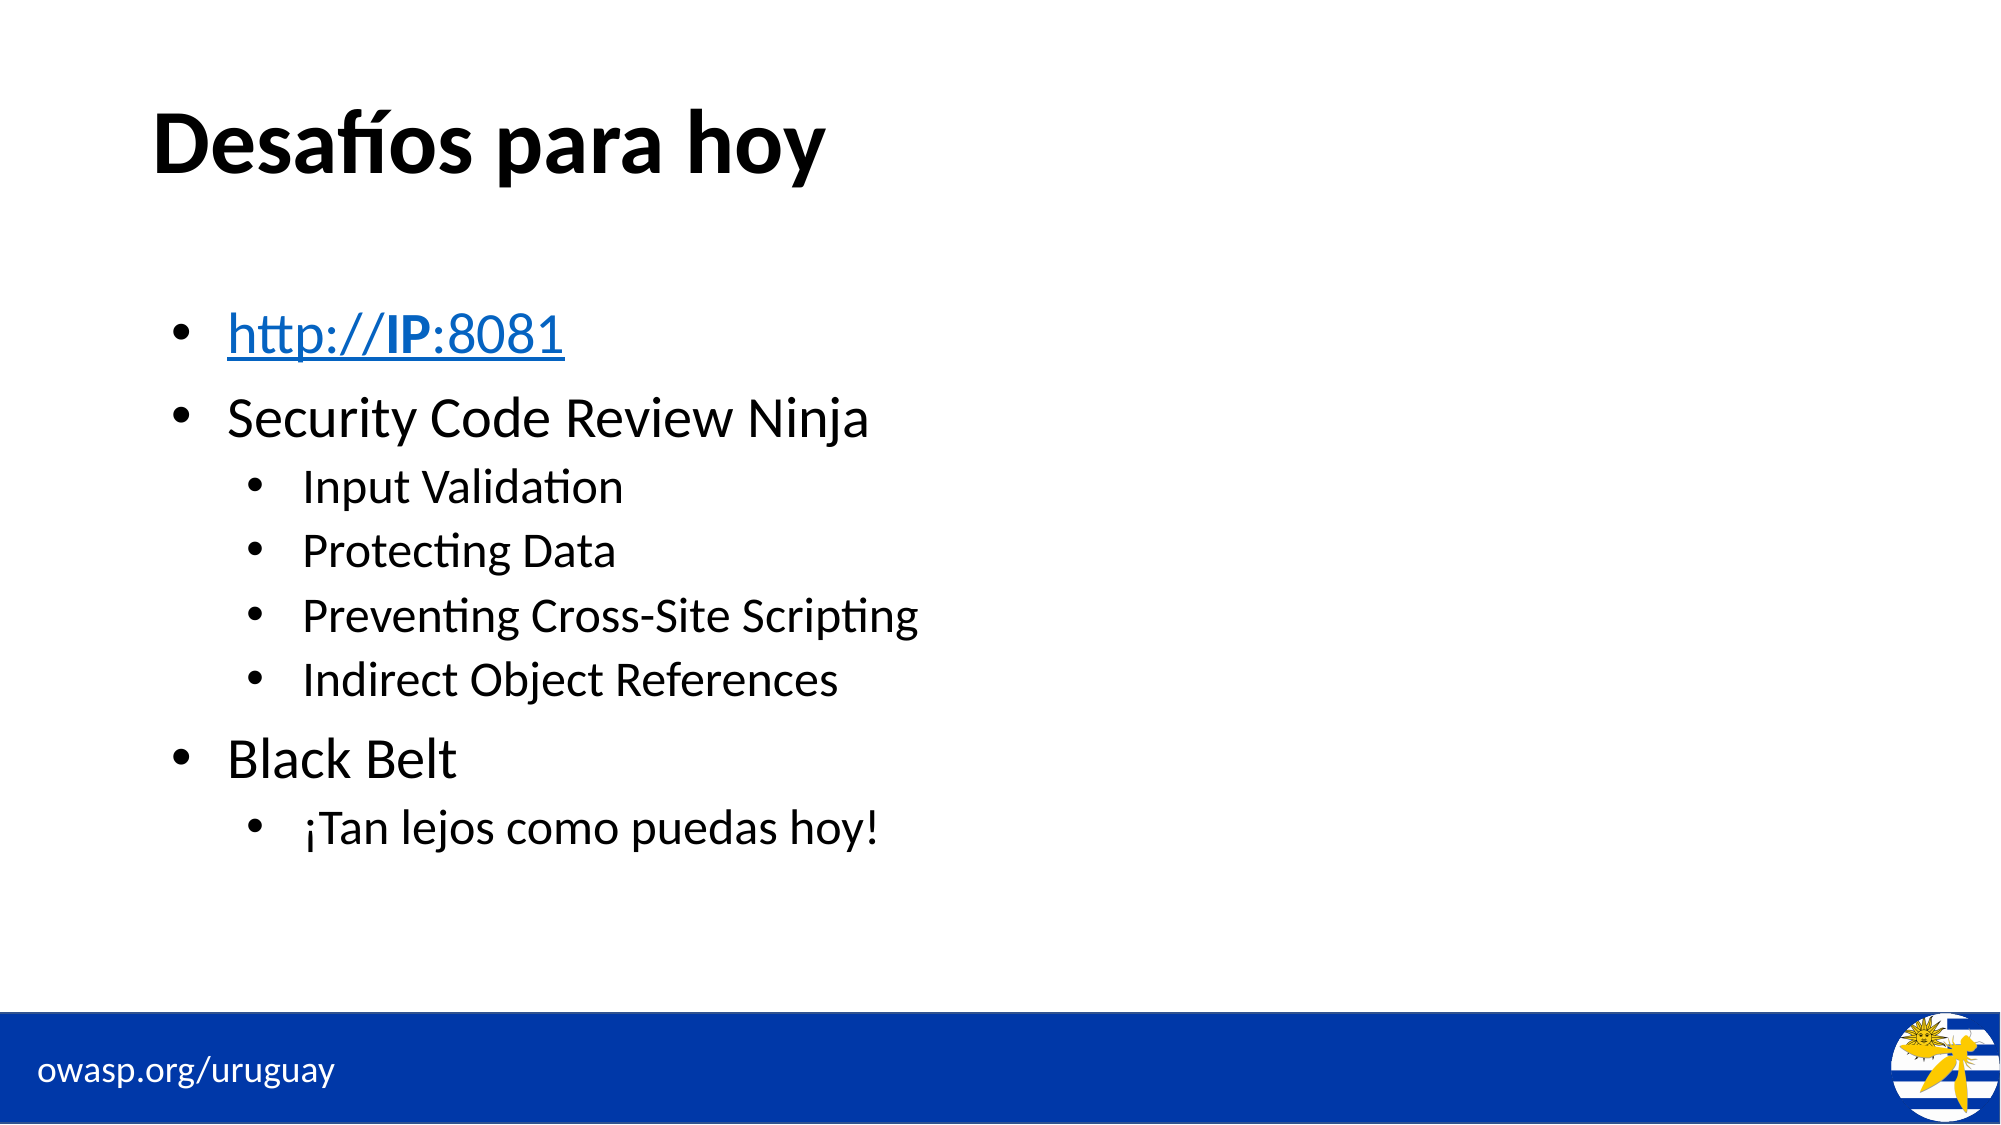

# Desafíos para hoy
http://IP:8081
Security Code Review Ninja
Input Validation
Protecting Data
Preventing Cross-Site Scripting
Indirect Object References
Black Belt
¡Tan lejos como puedas hoy!